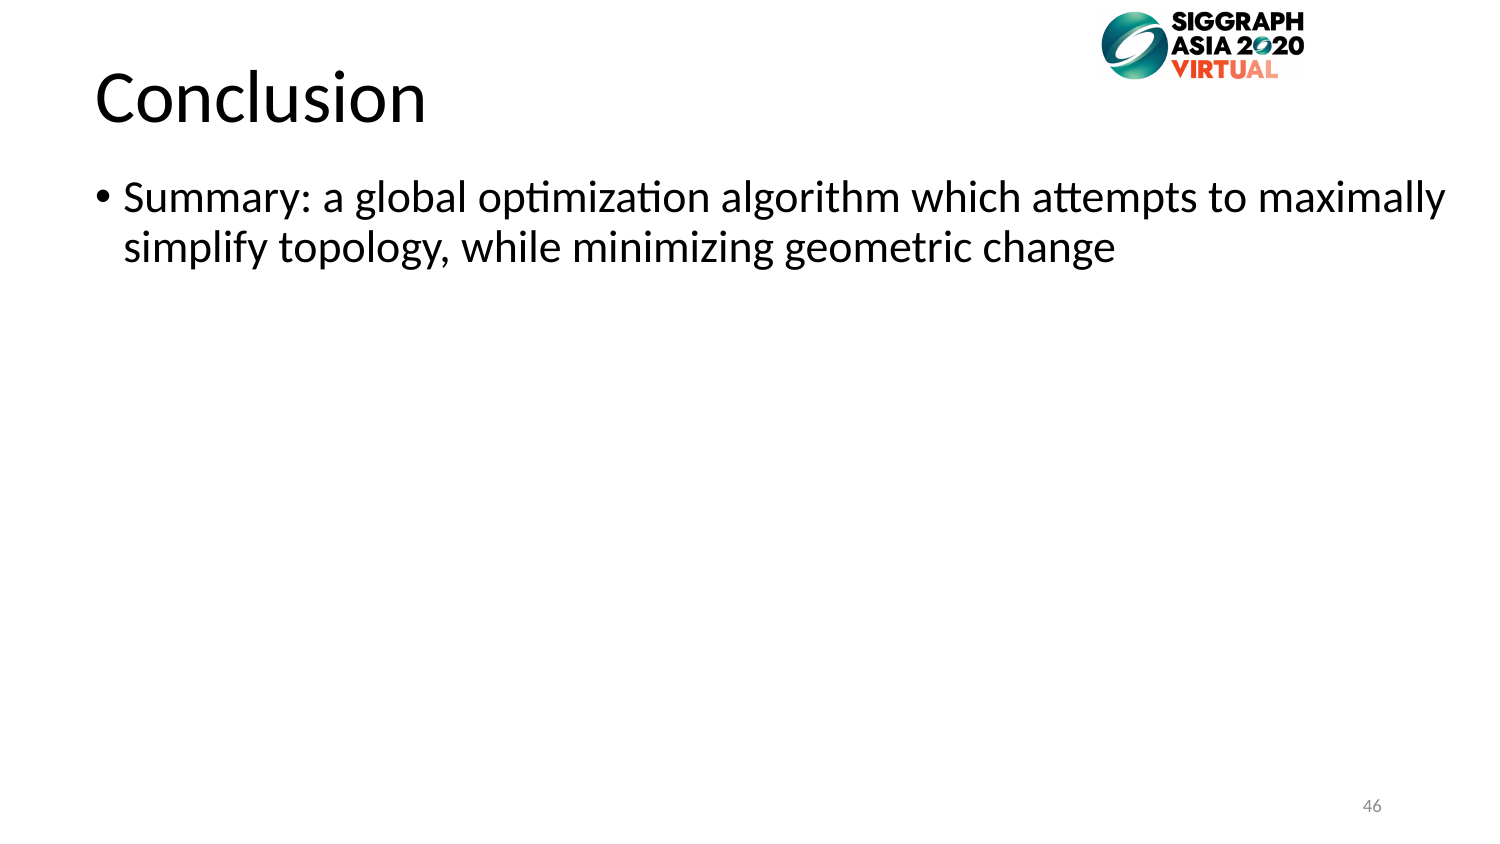

# Conclusion
Summary: a global optimization algorithm which attempts to maximally simplify topology, while minimizing geometric change
46